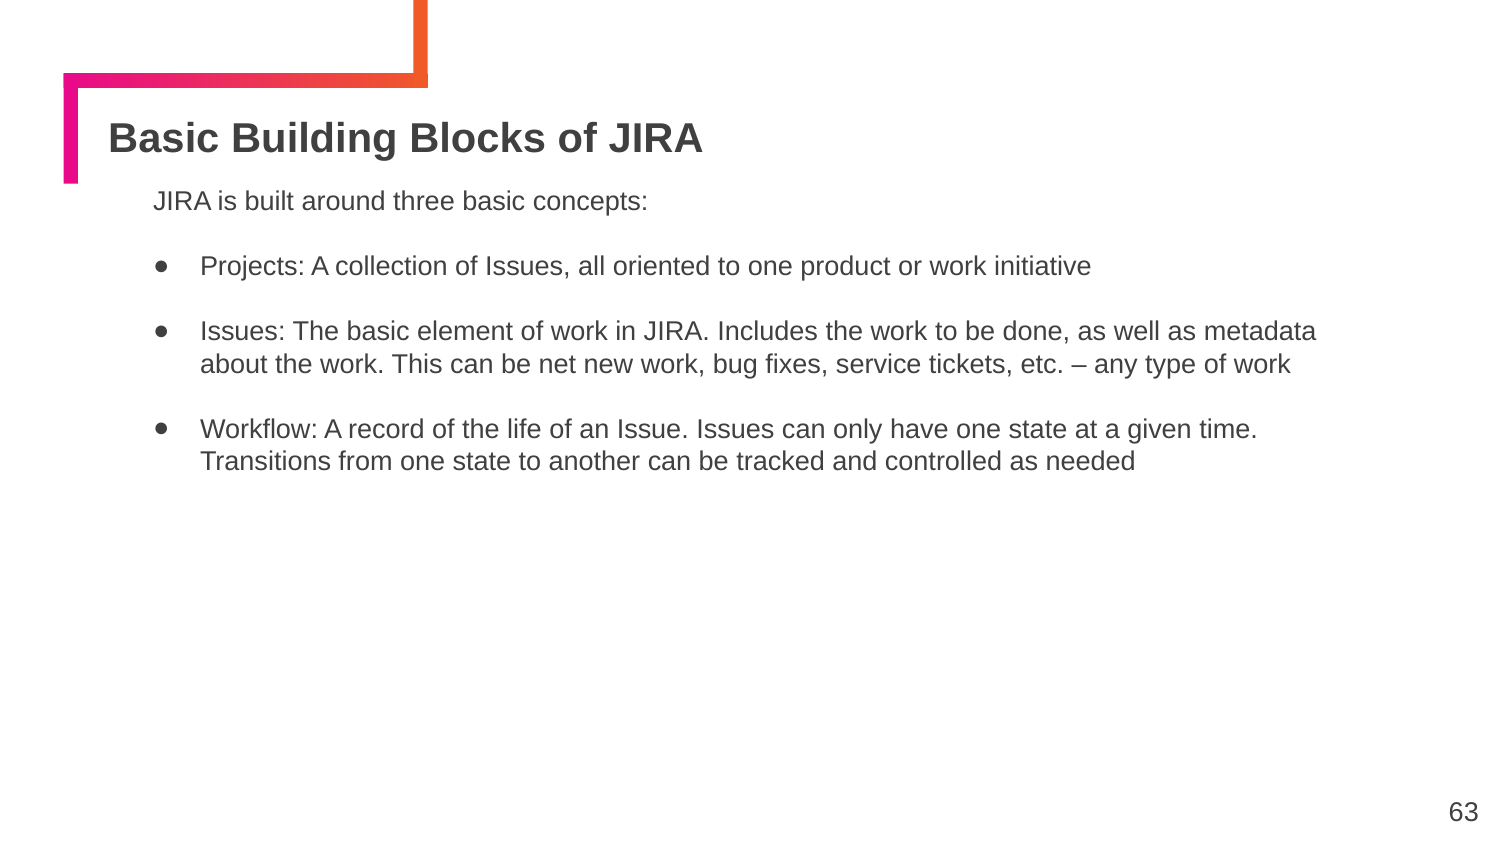

# Basic Building Blocks of JIRA
JIRA is built around three basic concepts:

Projects: A collection of Issues, all oriented to one product or work initiative

Issues: The basic element of work in JIRA. Includes the work to be done, as well as metadata about the work. This can be net new work, bug fixes, service tickets, etc. – any type of work

Workflow: A record of the life of an Issue. Issues can only have one state at a given time. Transitions from one state to another can be tracked and controlled as needed

63